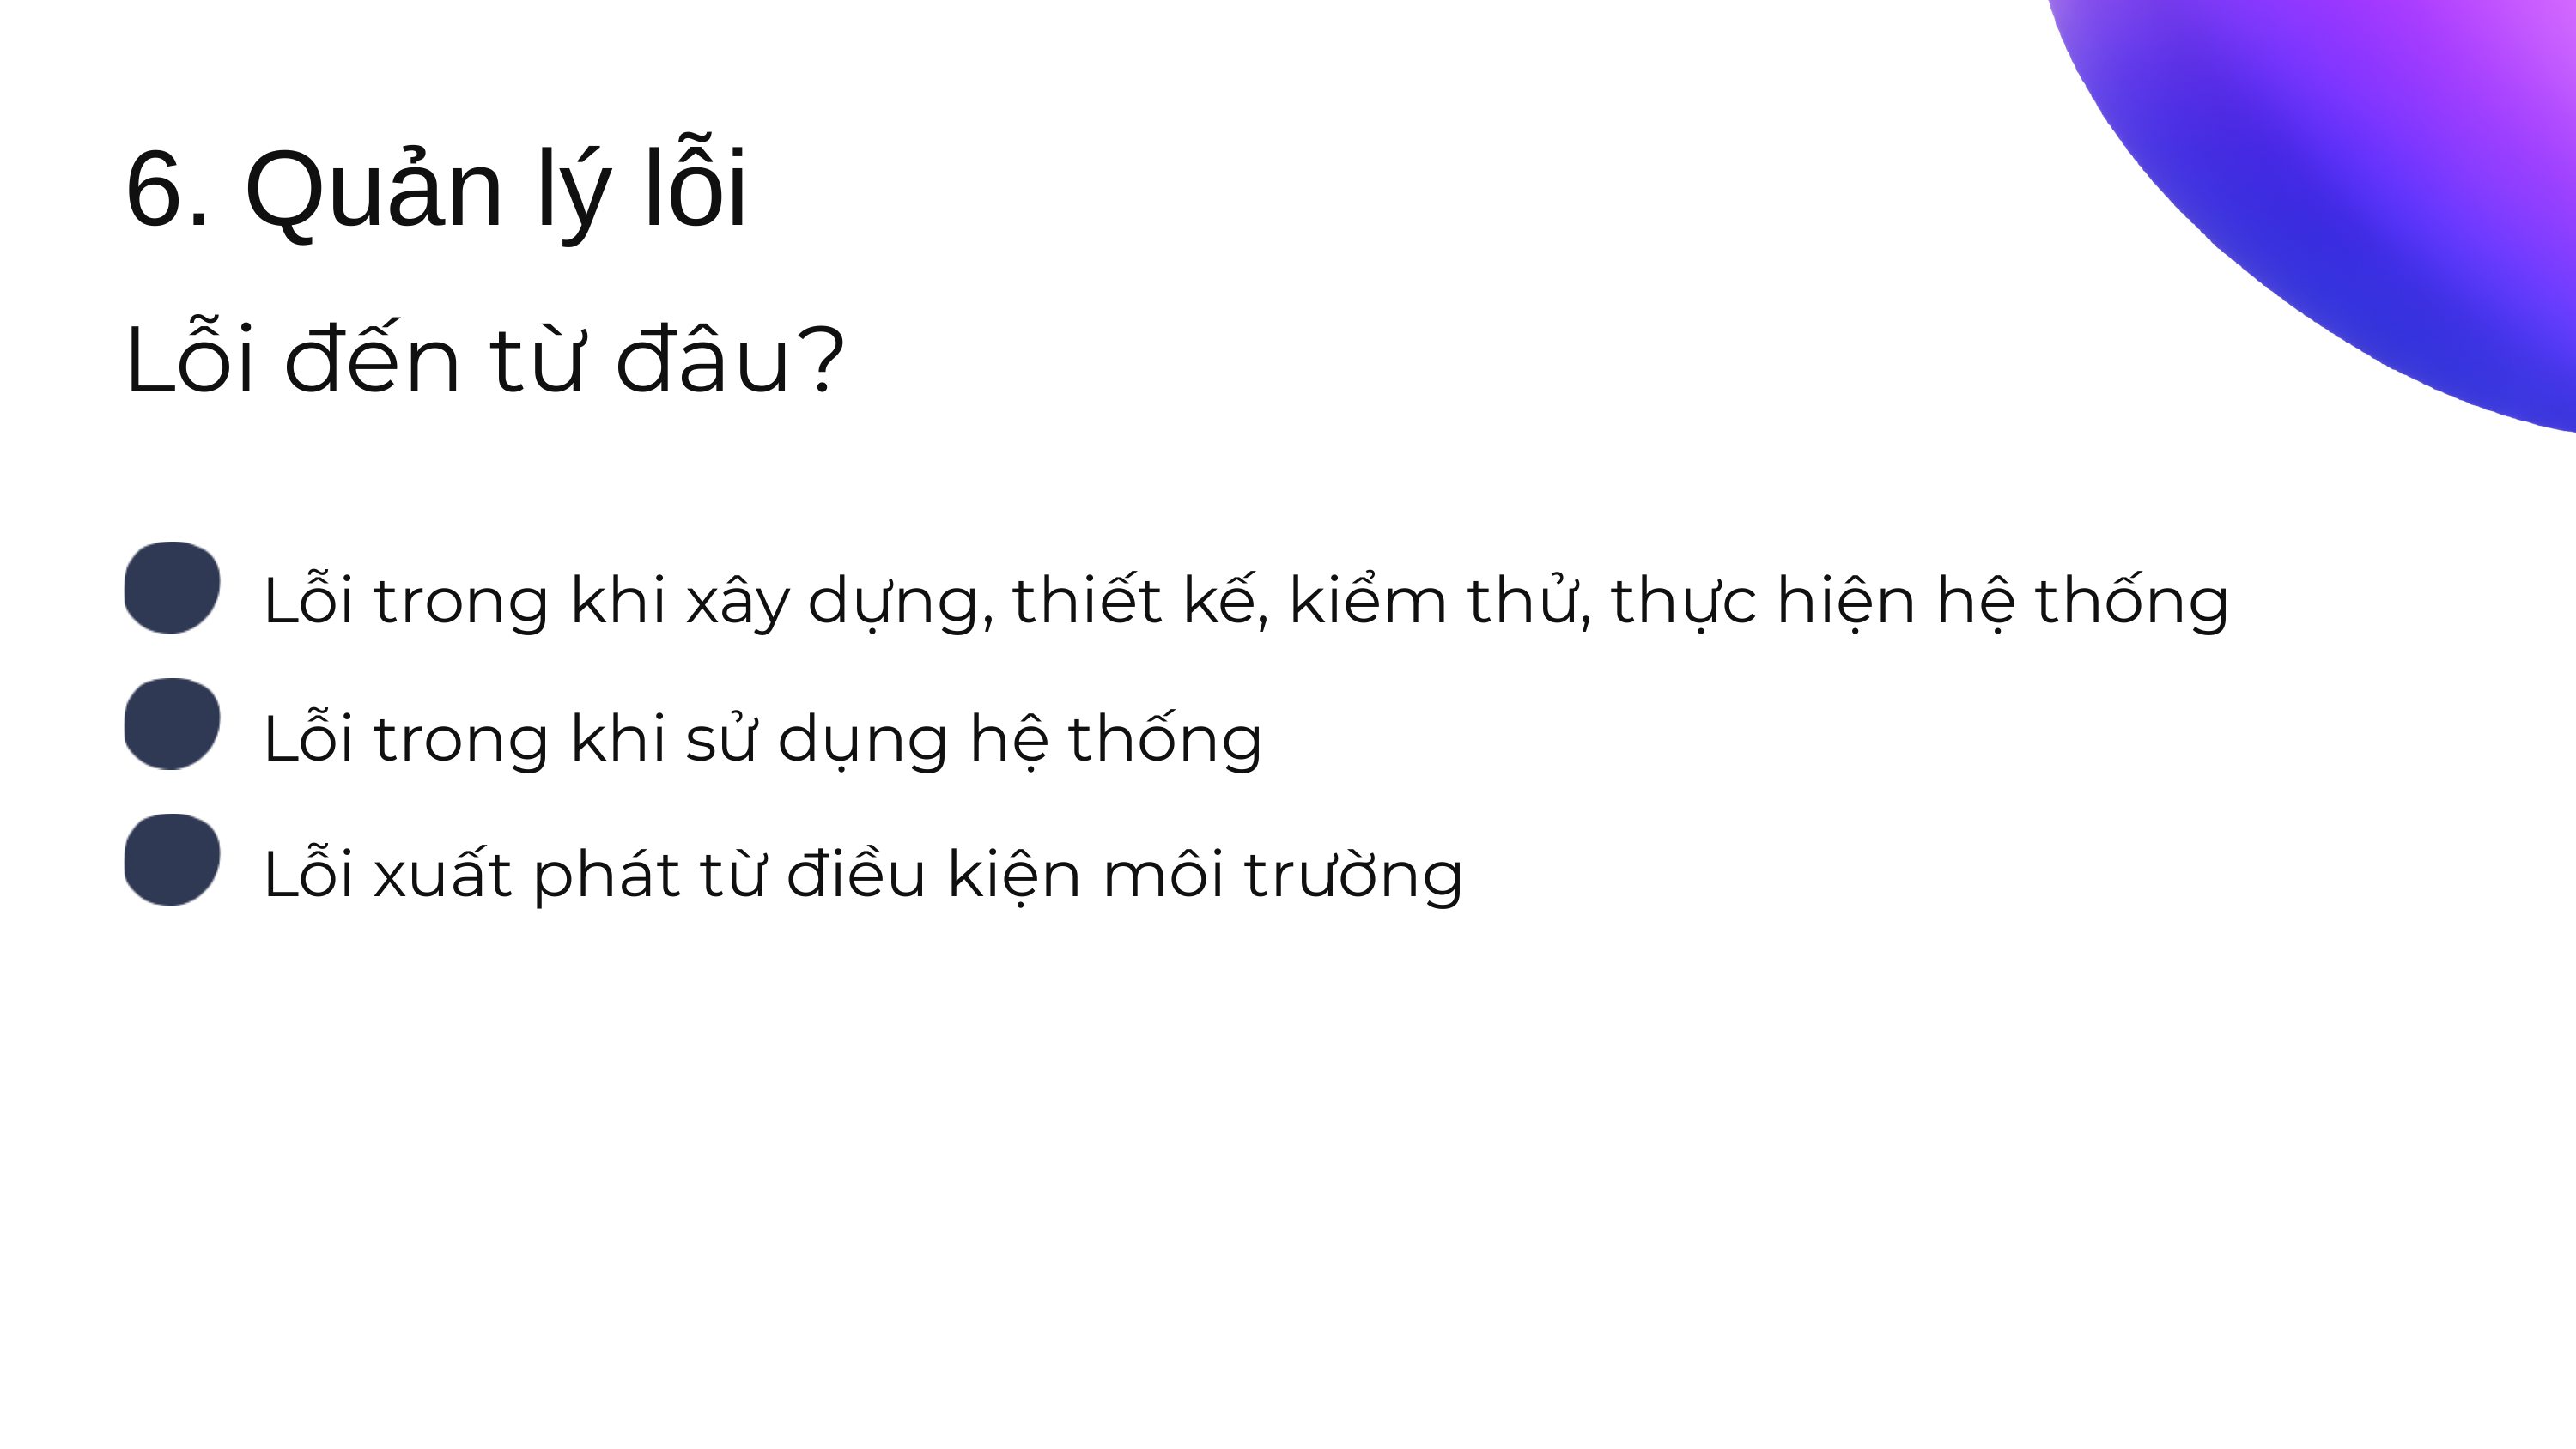

6. Quản lý lỗi
Lỗi đến từ đâu?

Lỗi trong khi xây dựng, thiết kế, kiểm thử, thực hiện hệ thống

Lỗi trong khi sử dụng hệ thống

Lỗi xuất phát từ điều kiện môi trường